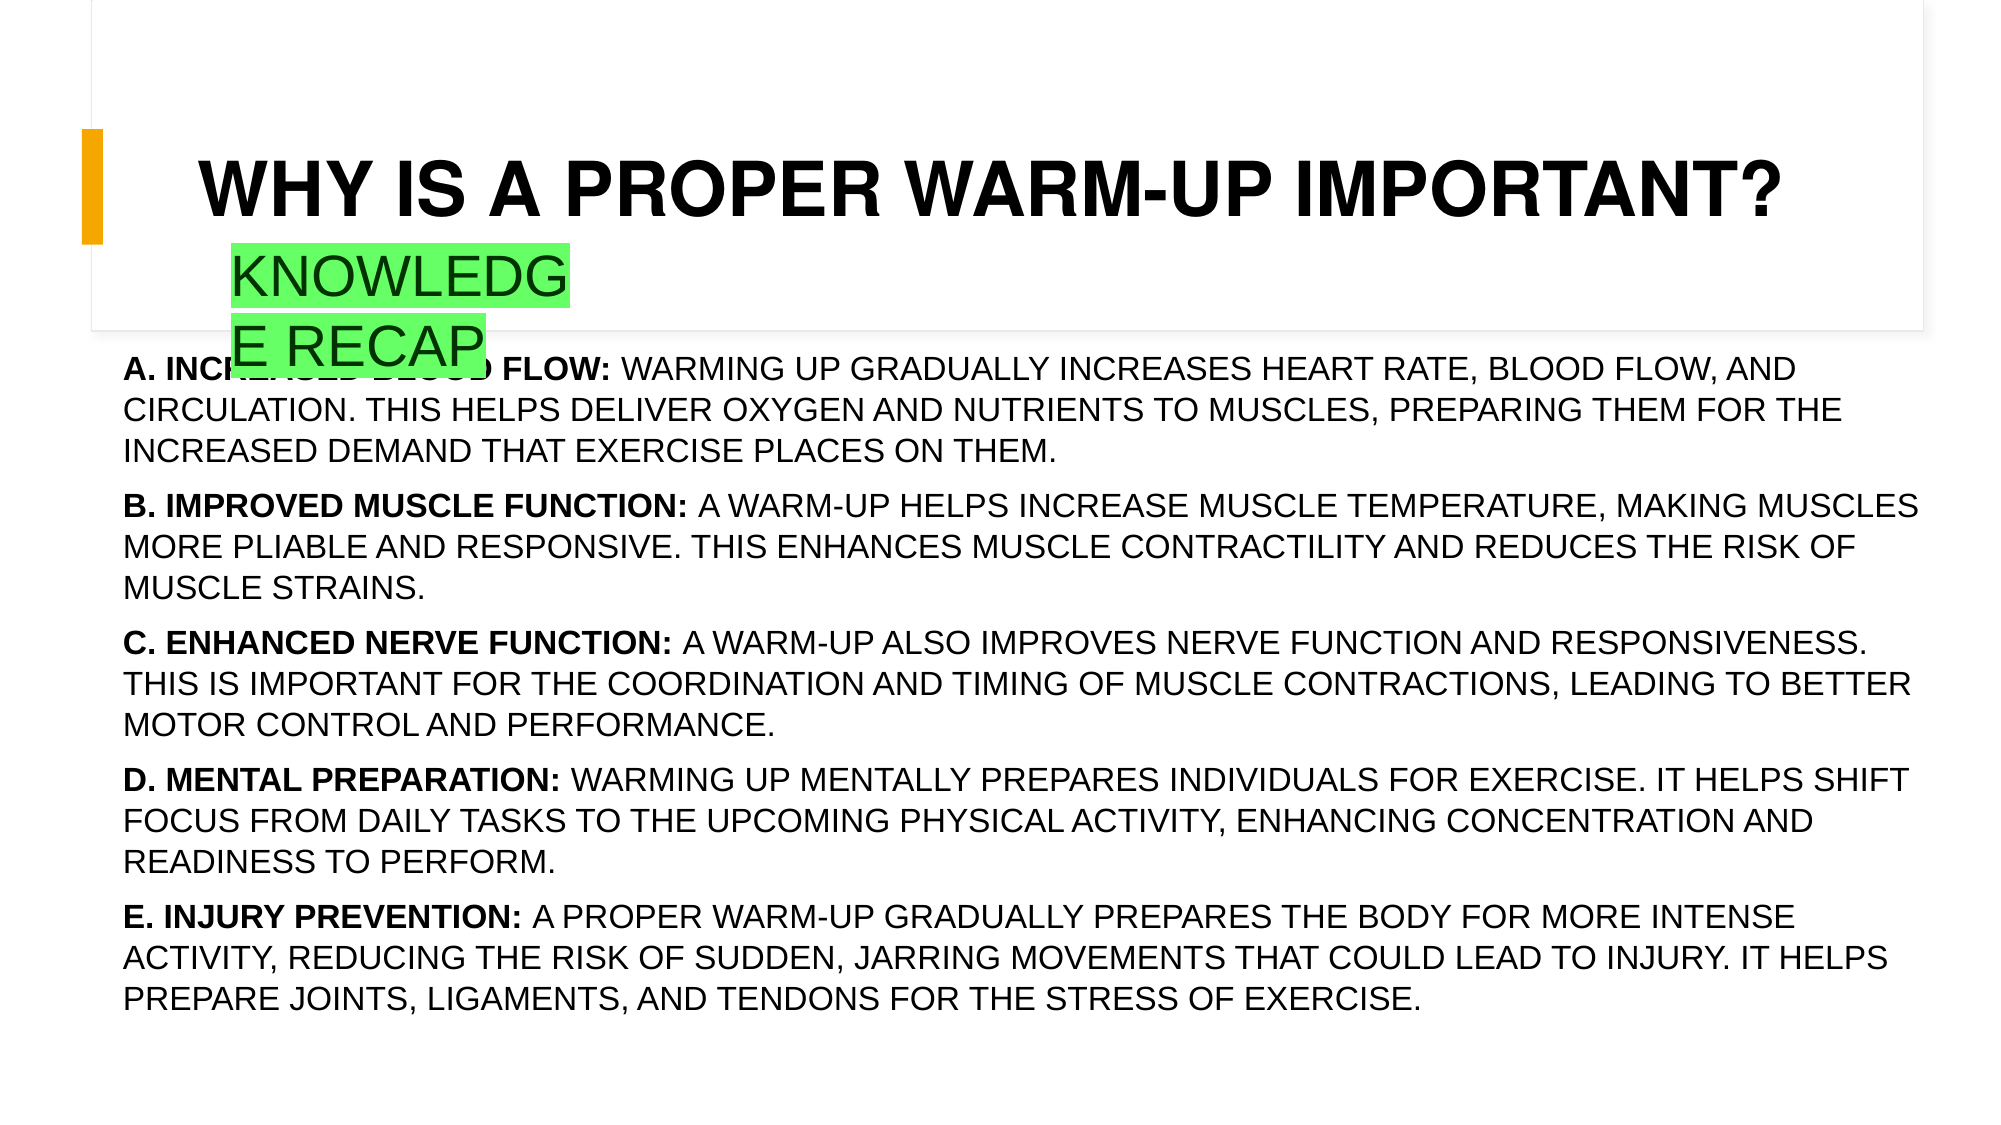

# WHY IS A PROPER WARM-UP IMPORTANT?
KNOWLEDGE RECAP
A. INCREASED BLOOD FLOW: WARMING UP GRADUALLY INCREASES HEART RATE, BLOOD FLOW, AND CIRCULATION. THIS HELPS DELIVER OXYGEN AND NUTRIENTS TO MUSCLES, PREPARING THEM FOR THE INCREASED DEMAND THAT EXERCISE PLACES ON THEM.
B. IMPROVED MUSCLE FUNCTION: A WARM-UP HELPS INCREASE MUSCLE TEMPERATURE, MAKING MUSCLES MORE PLIABLE AND RESPONSIVE. THIS ENHANCES MUSCLE CONTRACTILITY AND REDUCES THE RISK OF MUSCLE STRAINS.
C. ENHANCED NERVE FUNCTION: A WARM-UP ALSO IMPROVES NERVE FUNCTION AND RESPONSIVENESS. THIS IS IMPORTANT FOR THE COORDINATION AND TIMING OF MUSCLE CONTRACTIONS, LEADING TO BETTER MOTOR CONTROL AND PERFORMANCE.
D. MENTAL PREPARATION: WARMING UP MENTALLY PREPARES INDIVIDUALS FOR EXERCISE. IT HELPS SHIFT FOCUS FROM DAILY TASKS TO THE UPCOMING PHYSICAL ACTIVITY, ENHANCING CONCENTRATION AND READINESS TO PERFORM.
E. INJURY PREVENTION: A PROPER WARM-UP GRADUALLY PREPARES THE BODY FOR MORE INTENSE ACTIVITY, REDUCING THE RISK OF SUDDEN, JARRING MOVEMENTS THAT COULD LEAD TO INJURY. IT HELPS PREPARE JOINTS, LIGAMENTS, AND TENDONS FOR THE STRESS OF EXERCISE.